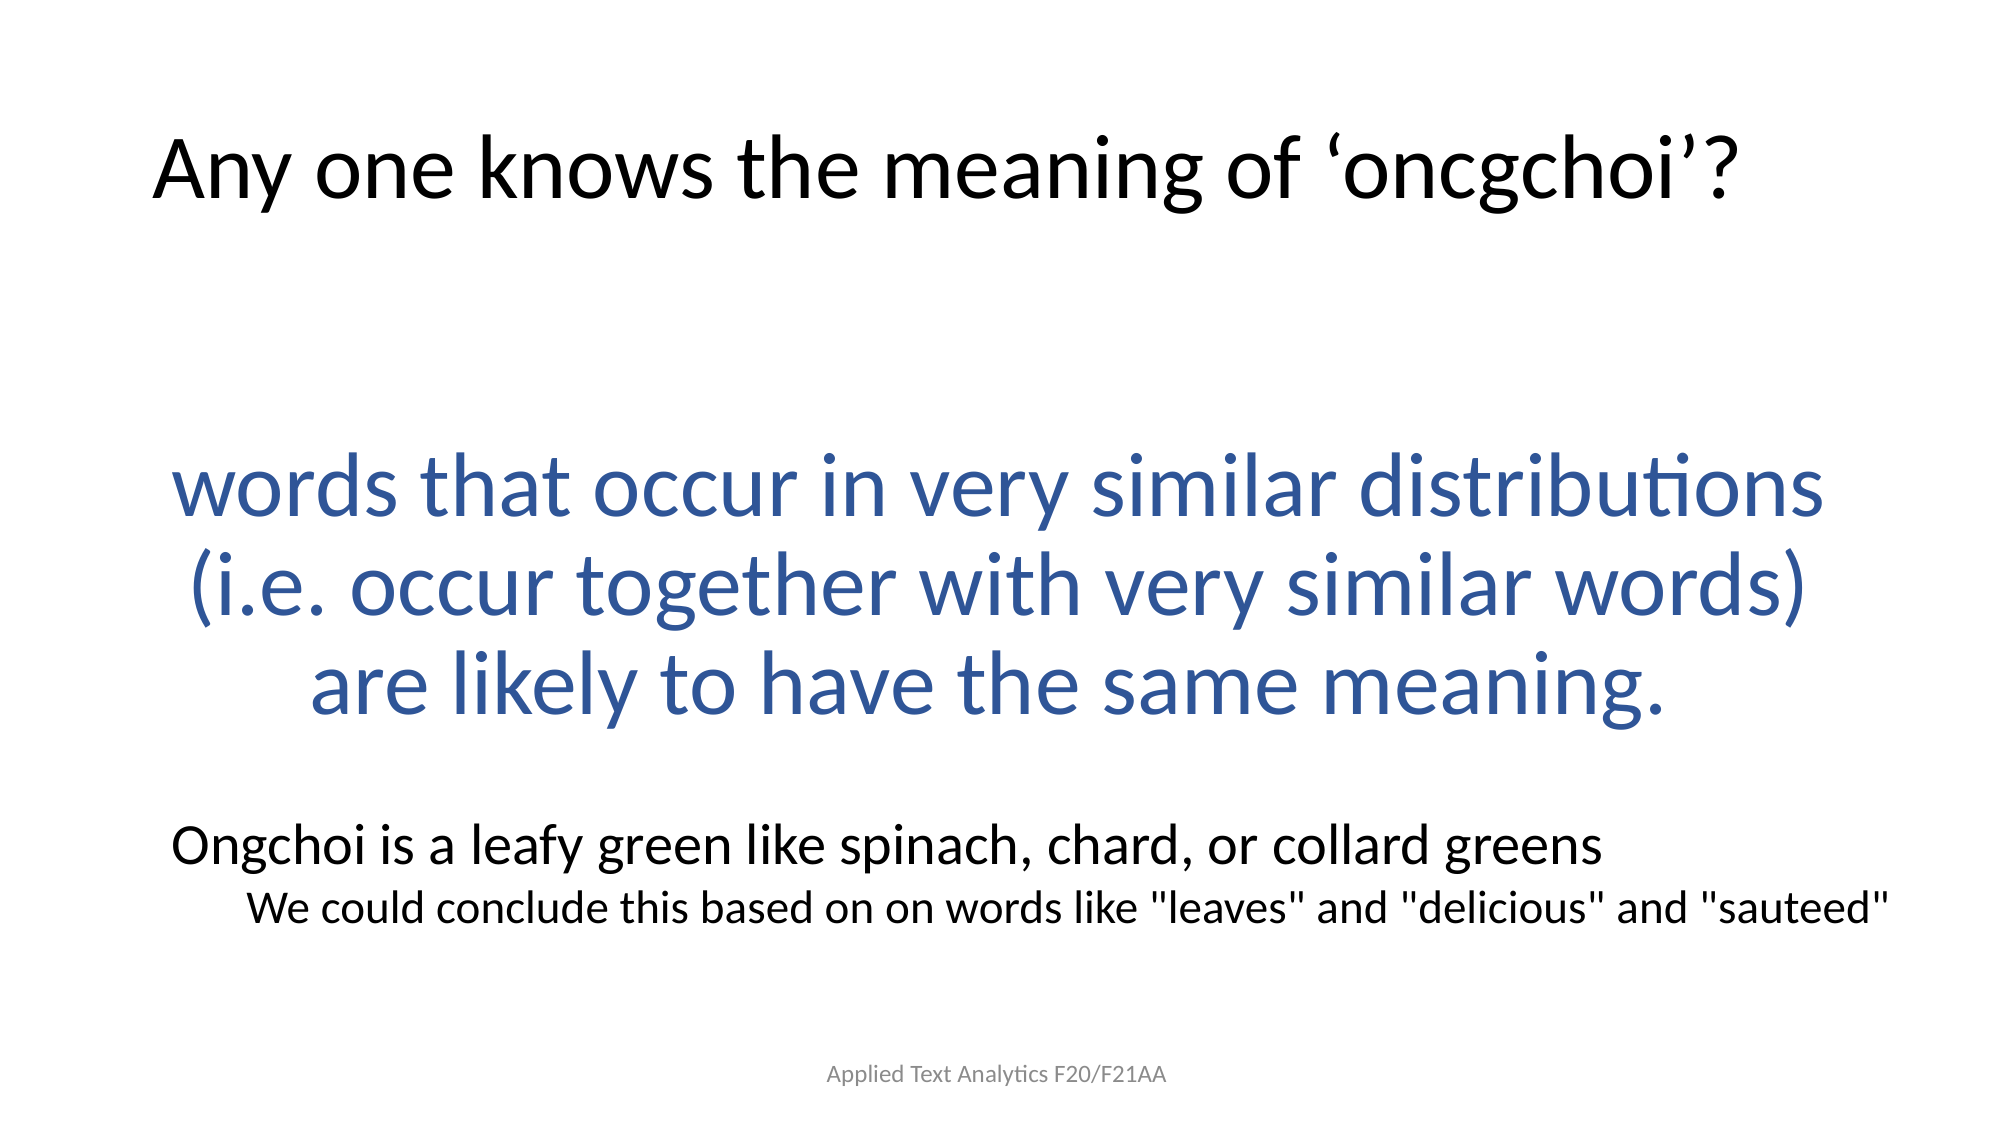

# Any one knows the meaning of ‘oncgchoi’?

words that occur in very similar distributions (i.e. occur together with very similar words) are likely to have the same meaning.

Ongchoi is a leafy green like spinach, chard, or collard greens
We could conclude this based on on words like "leaves" and "delicious" and "sauteed"

Applied Text Analytics F20/F21AA